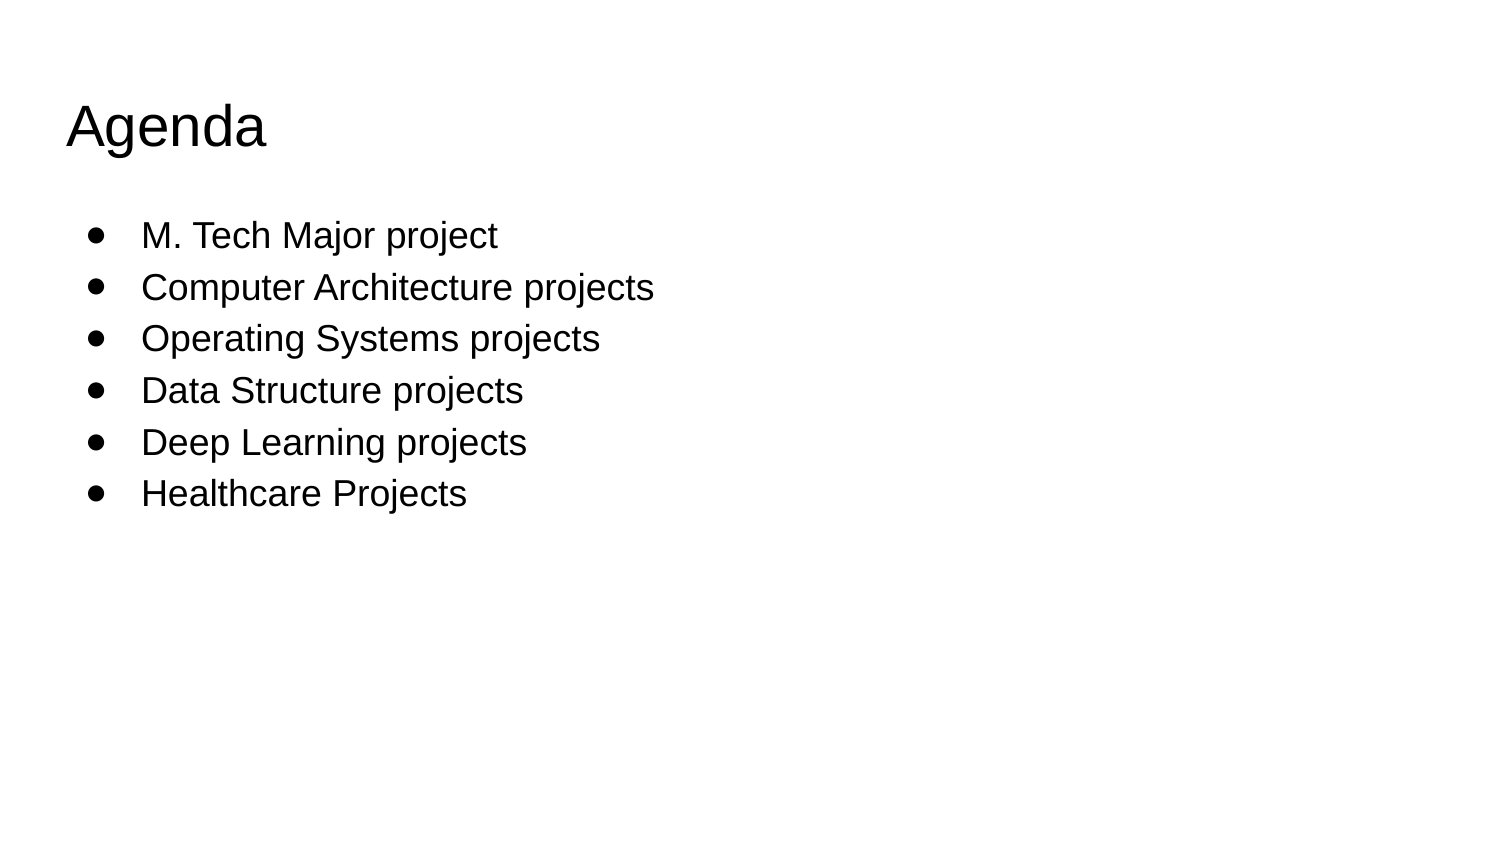

# Agenda
M. Tech Major project
Computer Architecture projects
Operating Systems projects
Data Structure projects
Deep Learning projects
Healthcare Projects